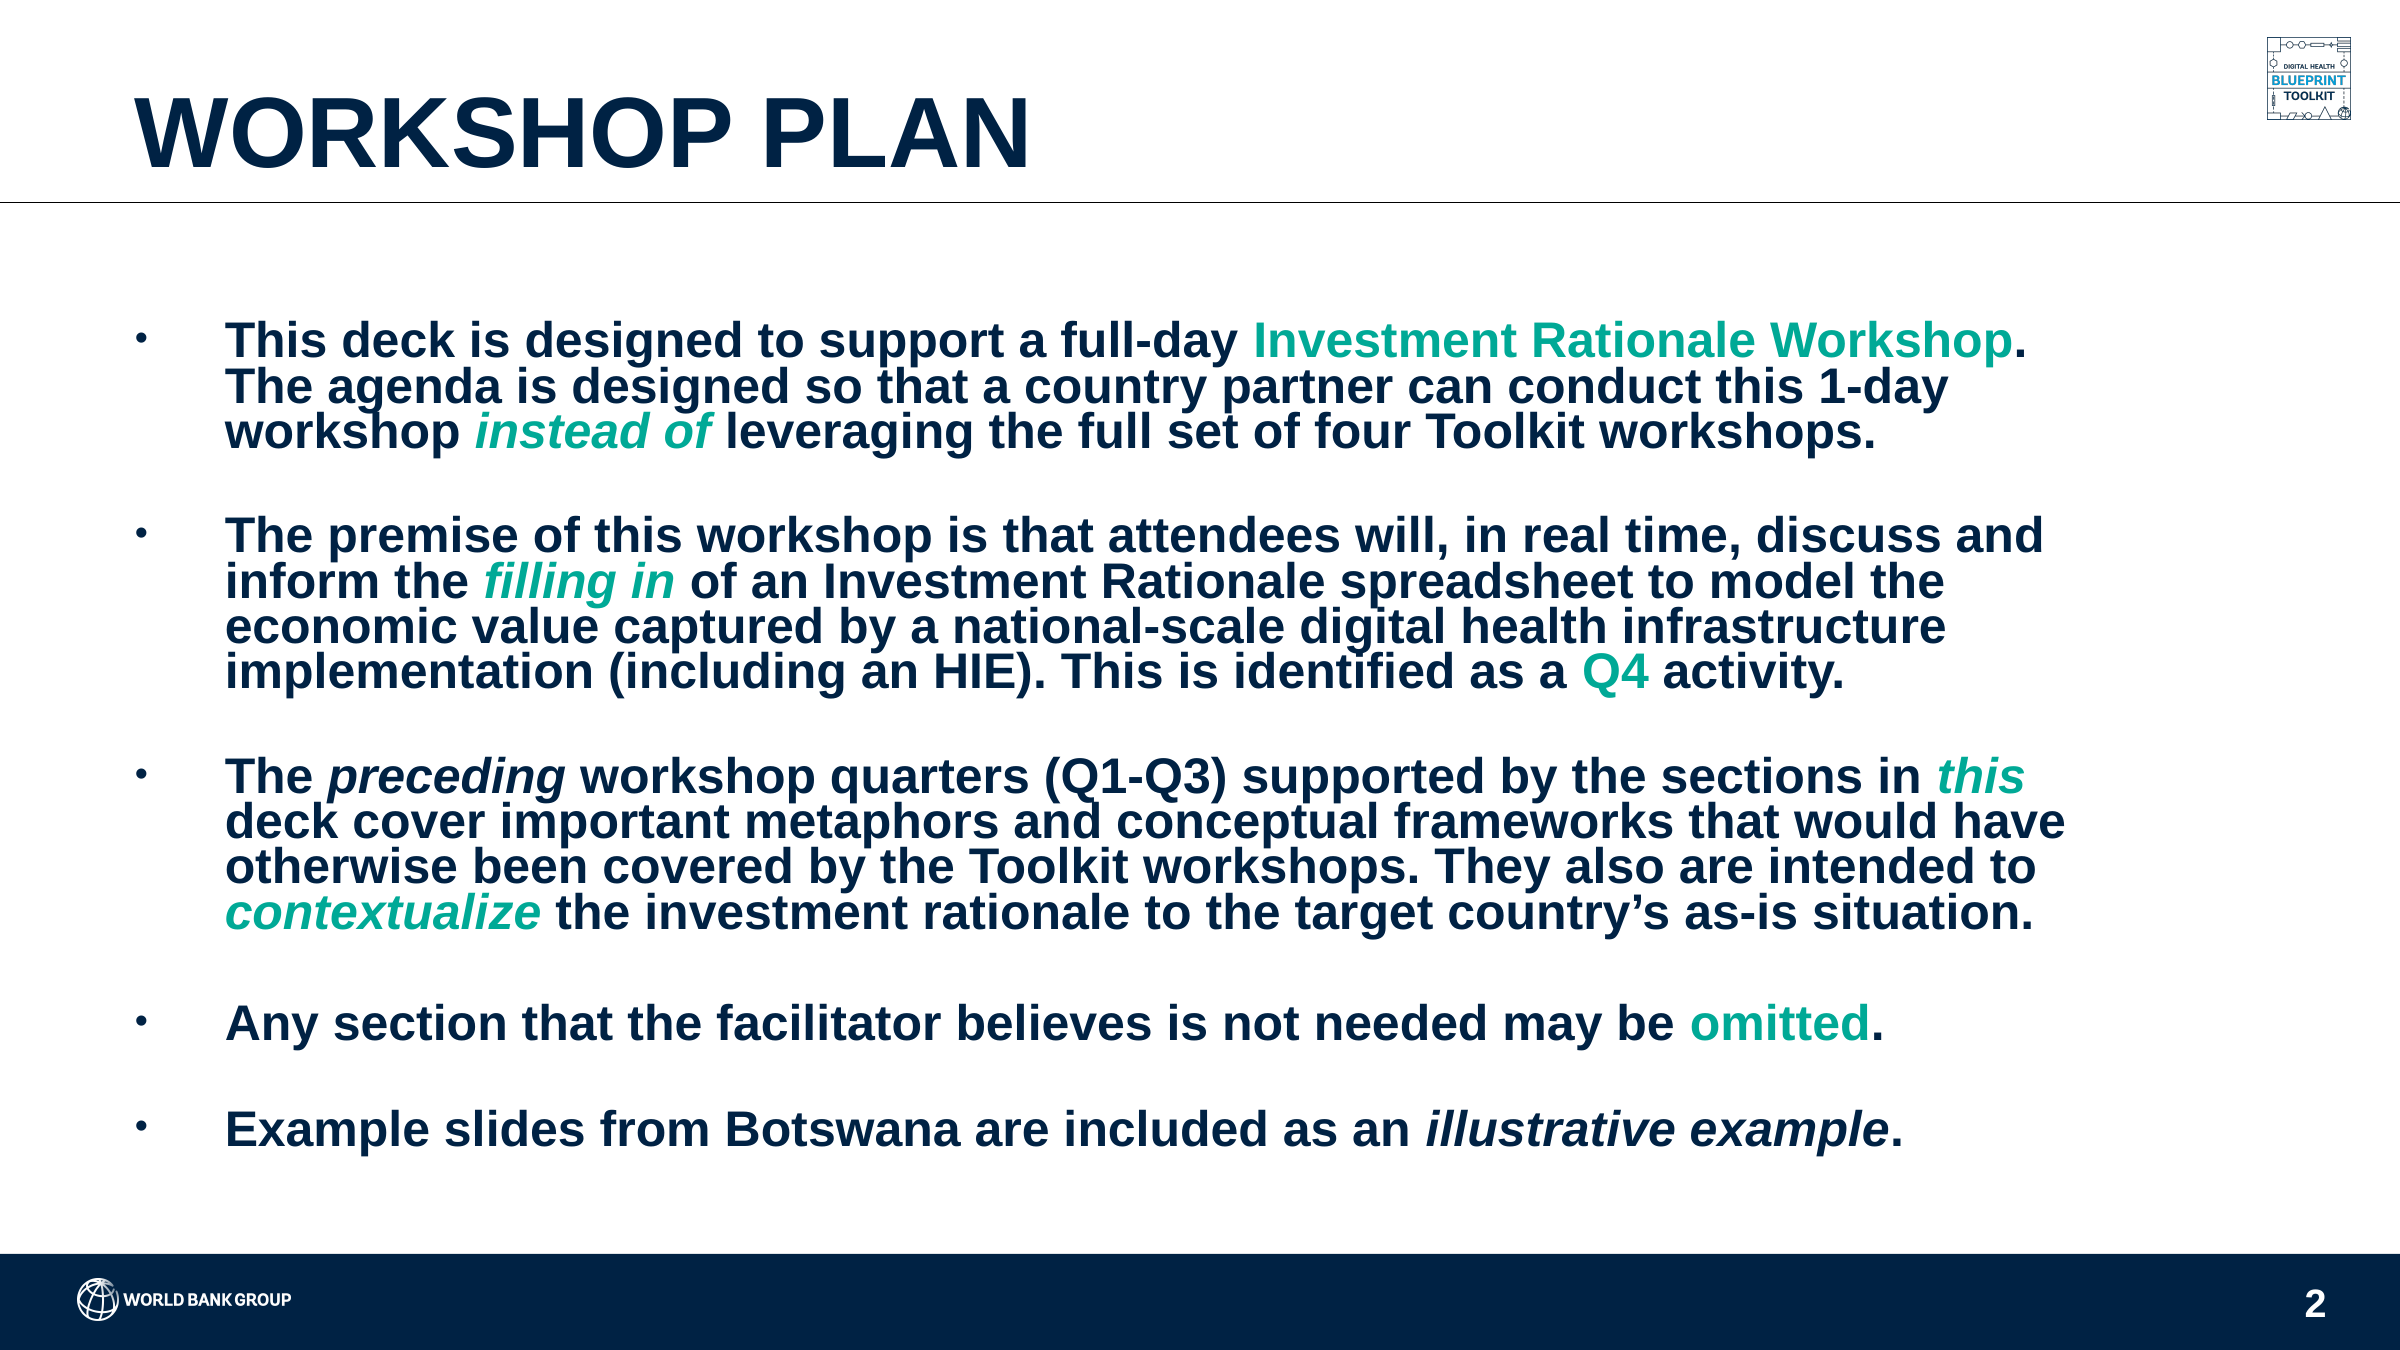

# WORKSHOP PLAN
This deck is designed to support a full-day Investment Rationale Workshop. The agenda is designed so that a country partner can conduct this 1-day workshop instead of leveraging the full set of four Toolkit workshops.

The premise of this workshop is that attendees will, in real time, discuss and inform the filling in of an Investment Rationale spreadsheet to model the economic value captured by a national-scale digital health infrastructure implementation (including an HIE). This is identified as a Q4 activity.

The preceding workshop quarters (Q1-Q3) supported by the sections in this deck cover important metaphors and conceptual frameworks that would have otherwise been covered by the Toolkit workshops. They also are intended to contextualize the investment rationale to the target country’s as-is situation.

Any section that the facilitator believes is not needed may be omitted.

Example slides from Botswana are included as an illustrative example.
2